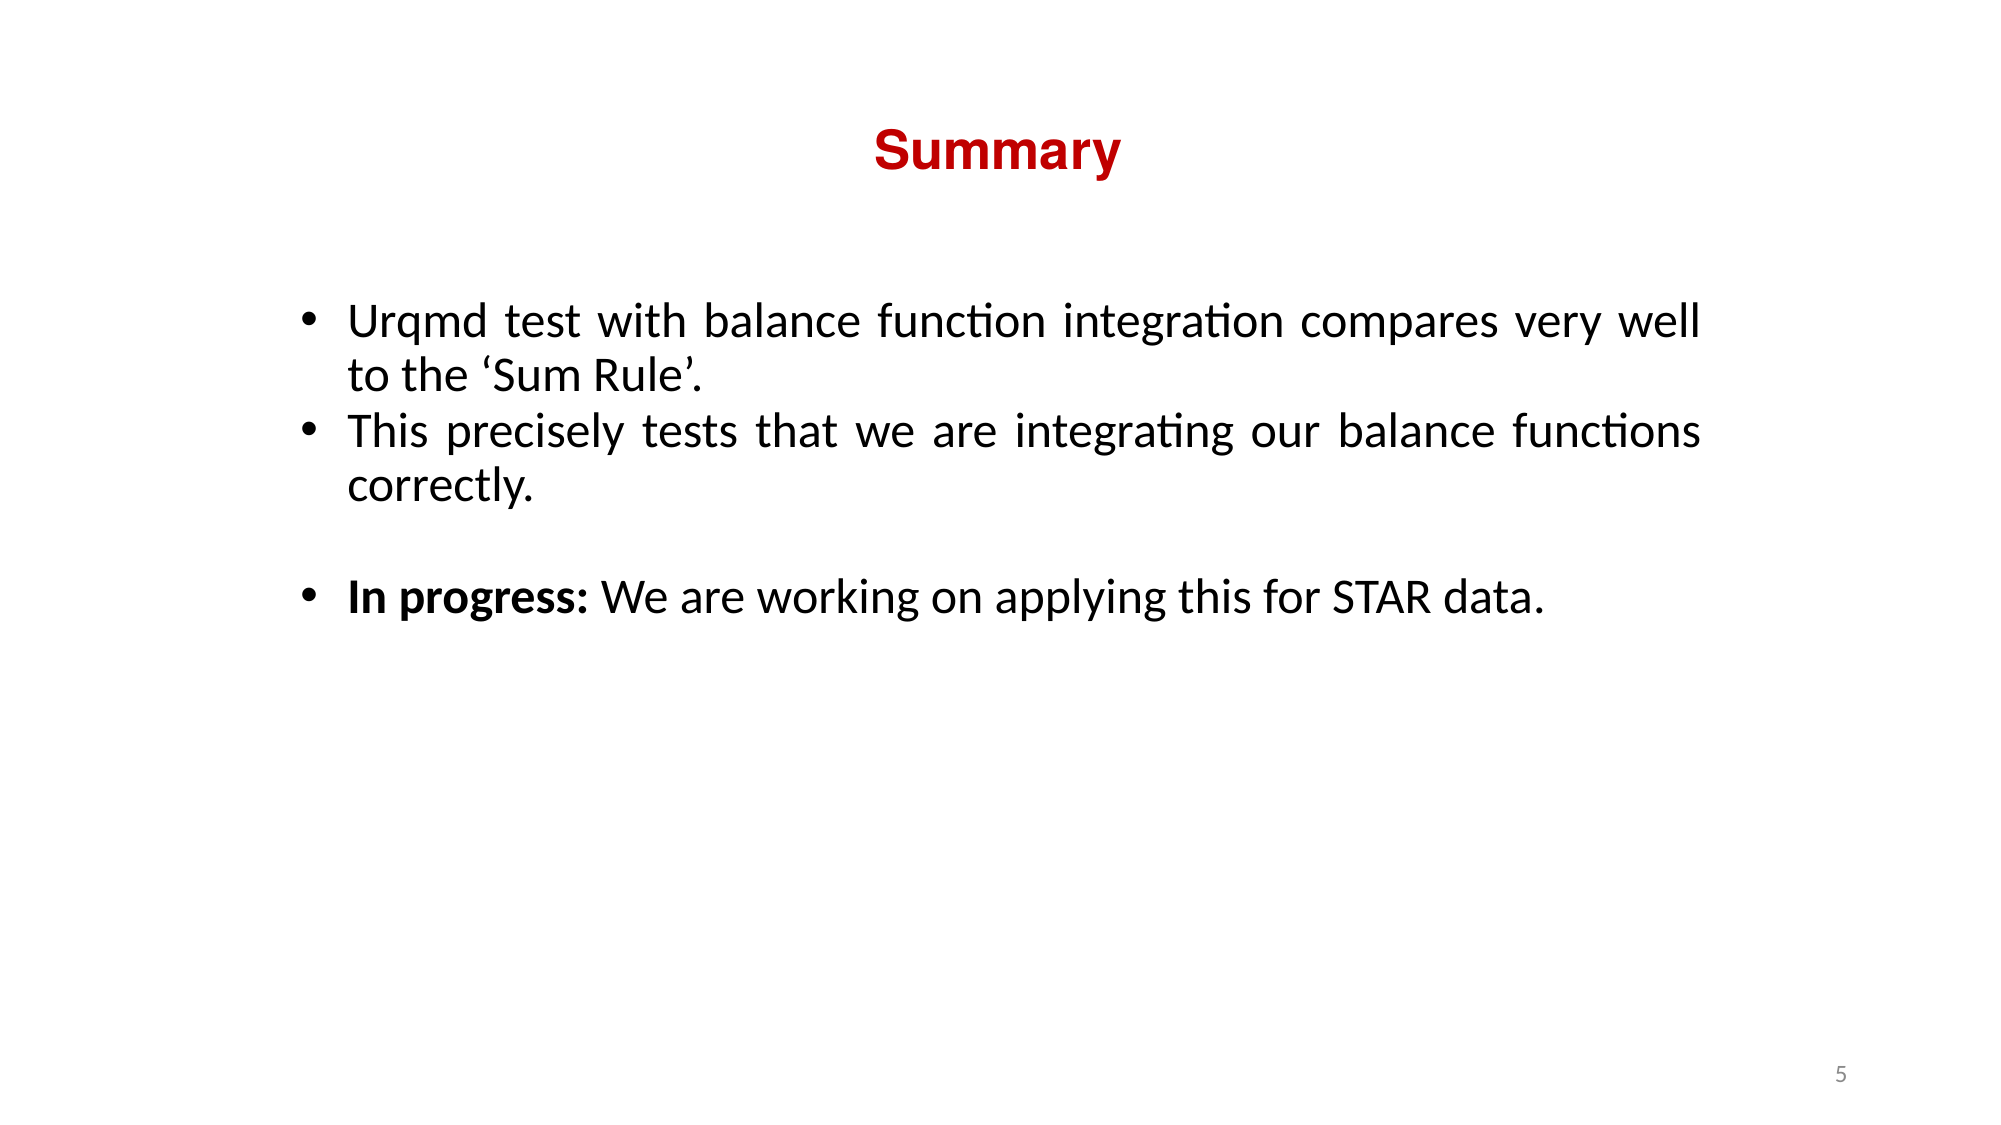

Summary
Urqmd test with balance function integration compares very well to the ‘Sum Rule’.
This precisely tests that we are integrating our balance functions correctly.

In progress: We are working on applying this for STAR data.

5